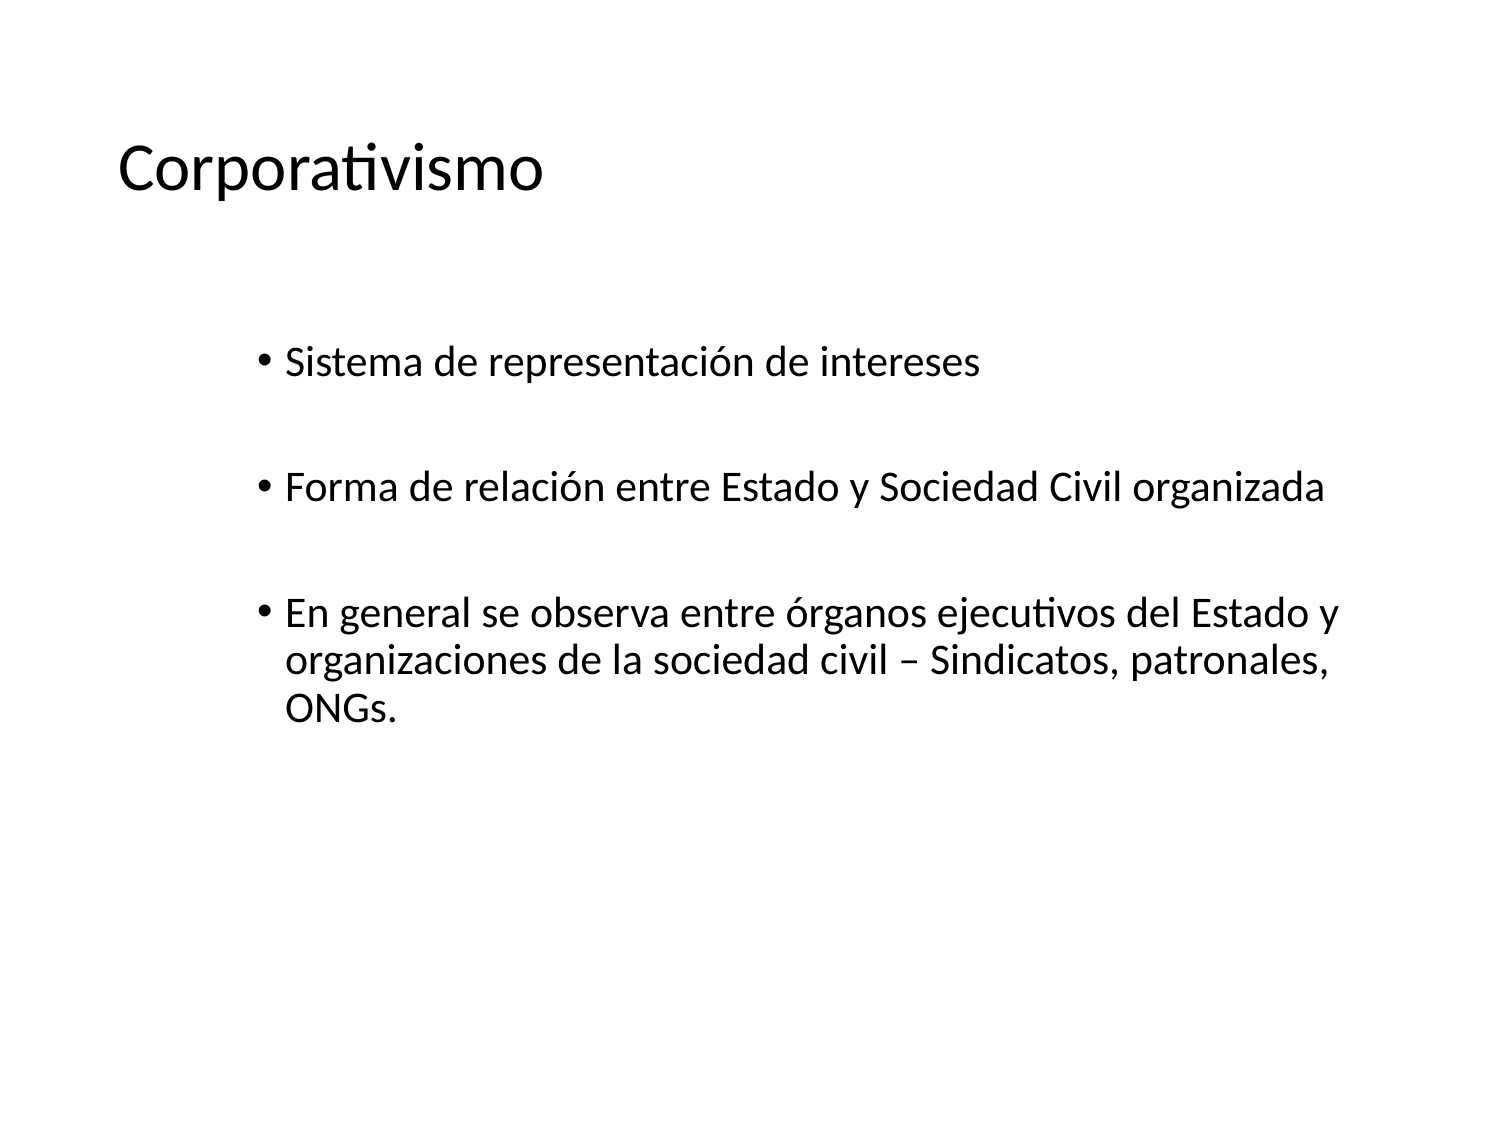

# Corporativismo

Sistema de representación de intereses

Forma de relación entre Estado y Sociedad Civil organizada

En general se observa entre órganos ejecutivos del Estado y organizaciones de la sociedad civil – Sindicatos, patronales, ONGs.